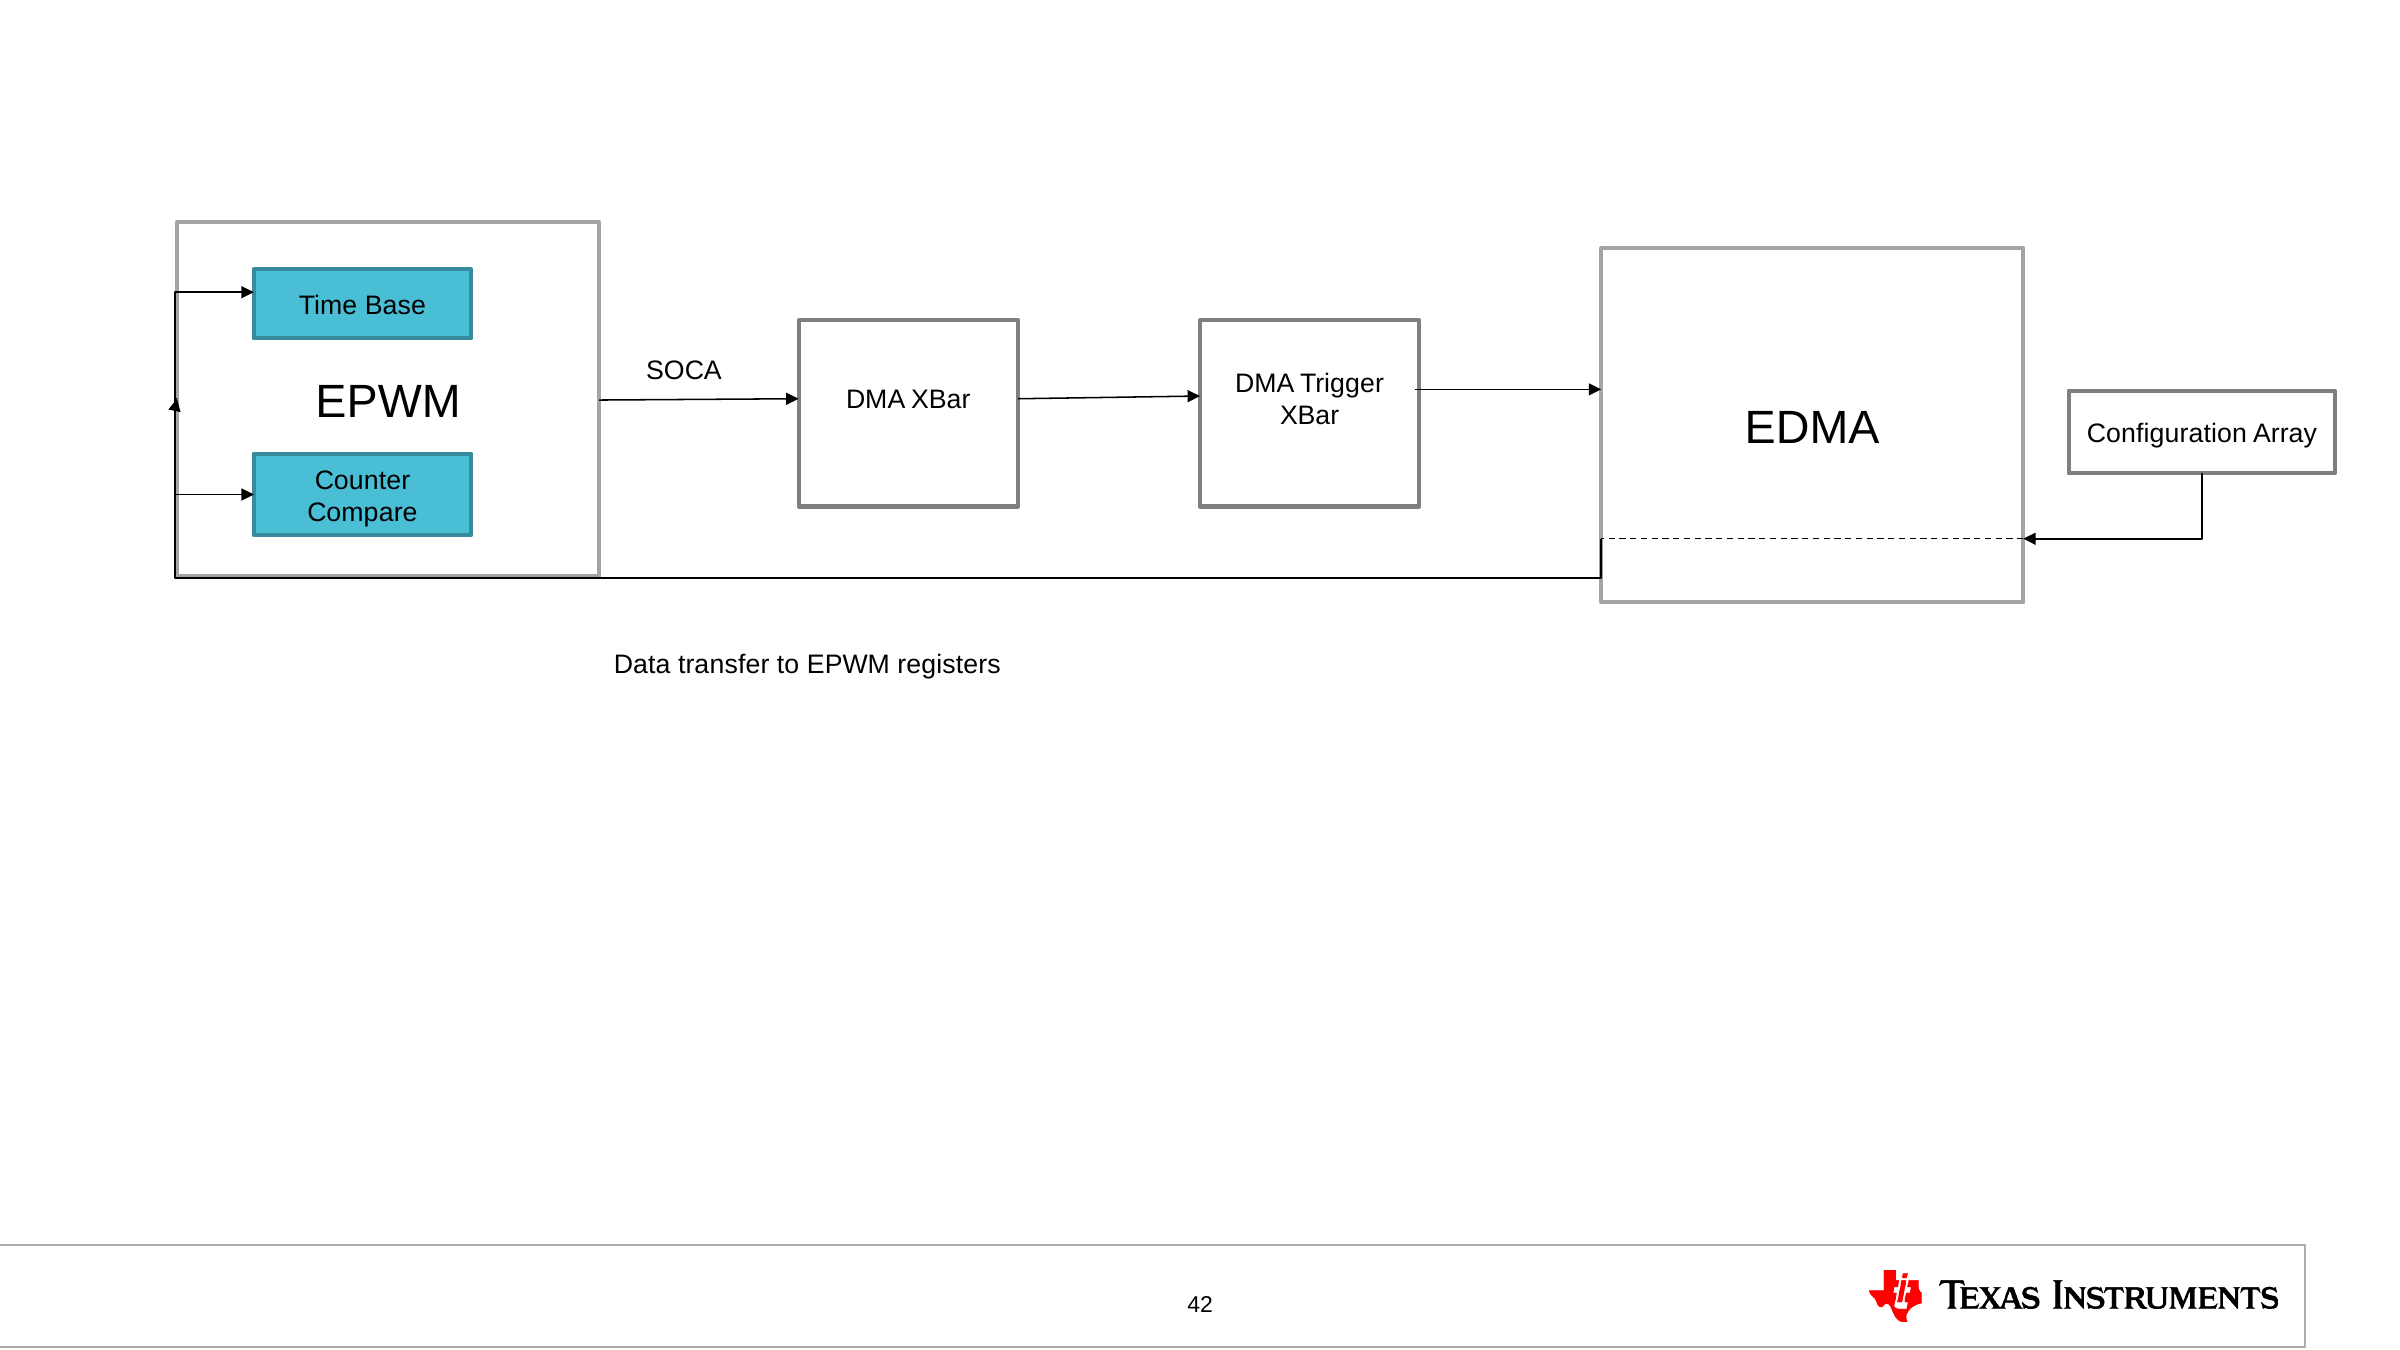

42

EPWM

EDMA

Time Base
DMA Trigger XBar

DMA XBar

SOCA
Configuration Array
Counter Compare
Data transfer to EPWM registers